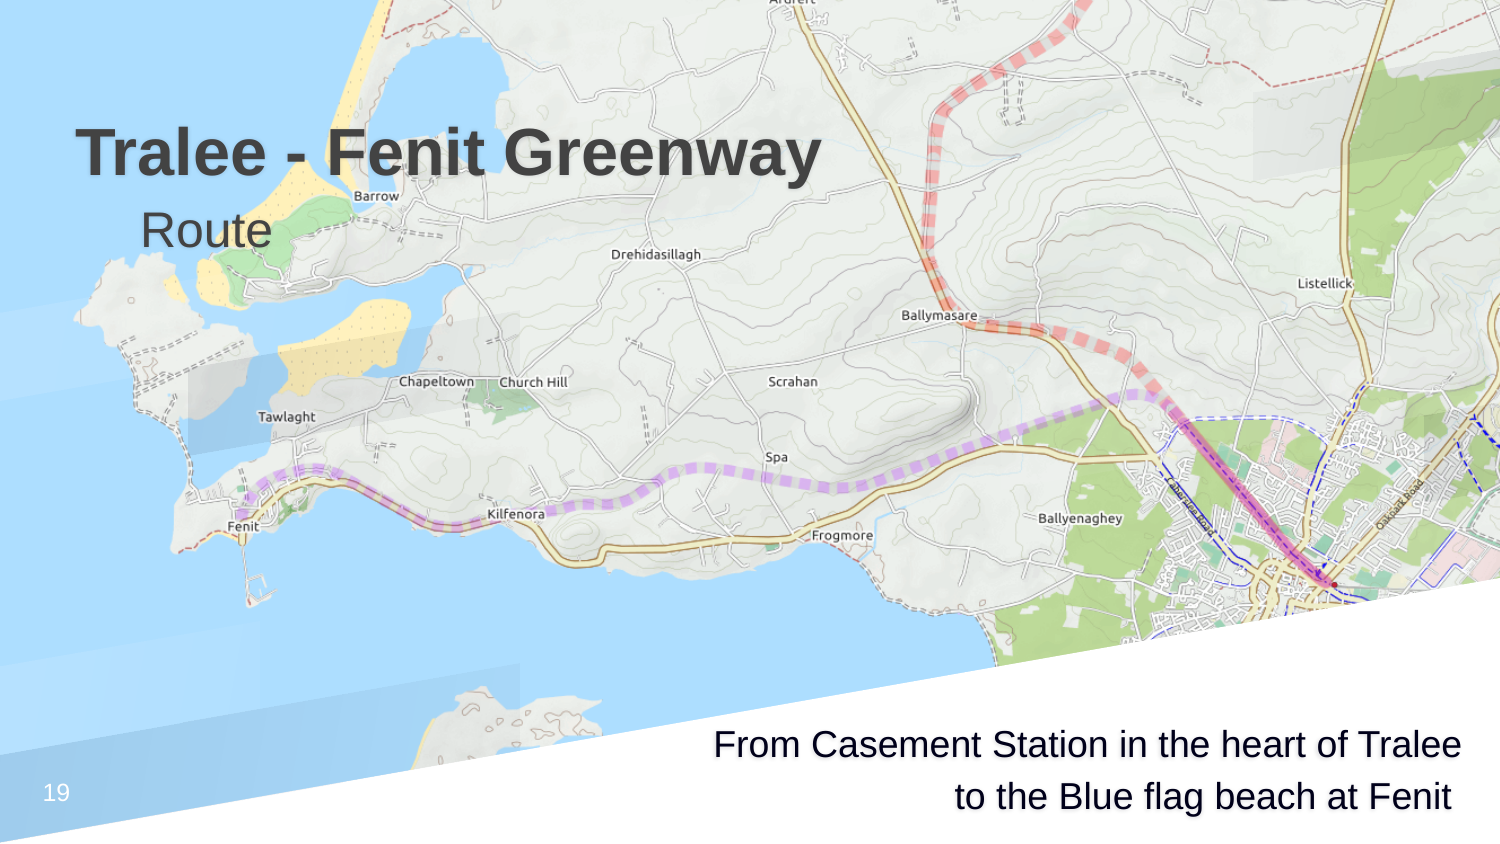

Tralee - Fenit Greenway
Route
From Casement Station in the heart of Tralee
to the Blue flag beach at Fenit
19